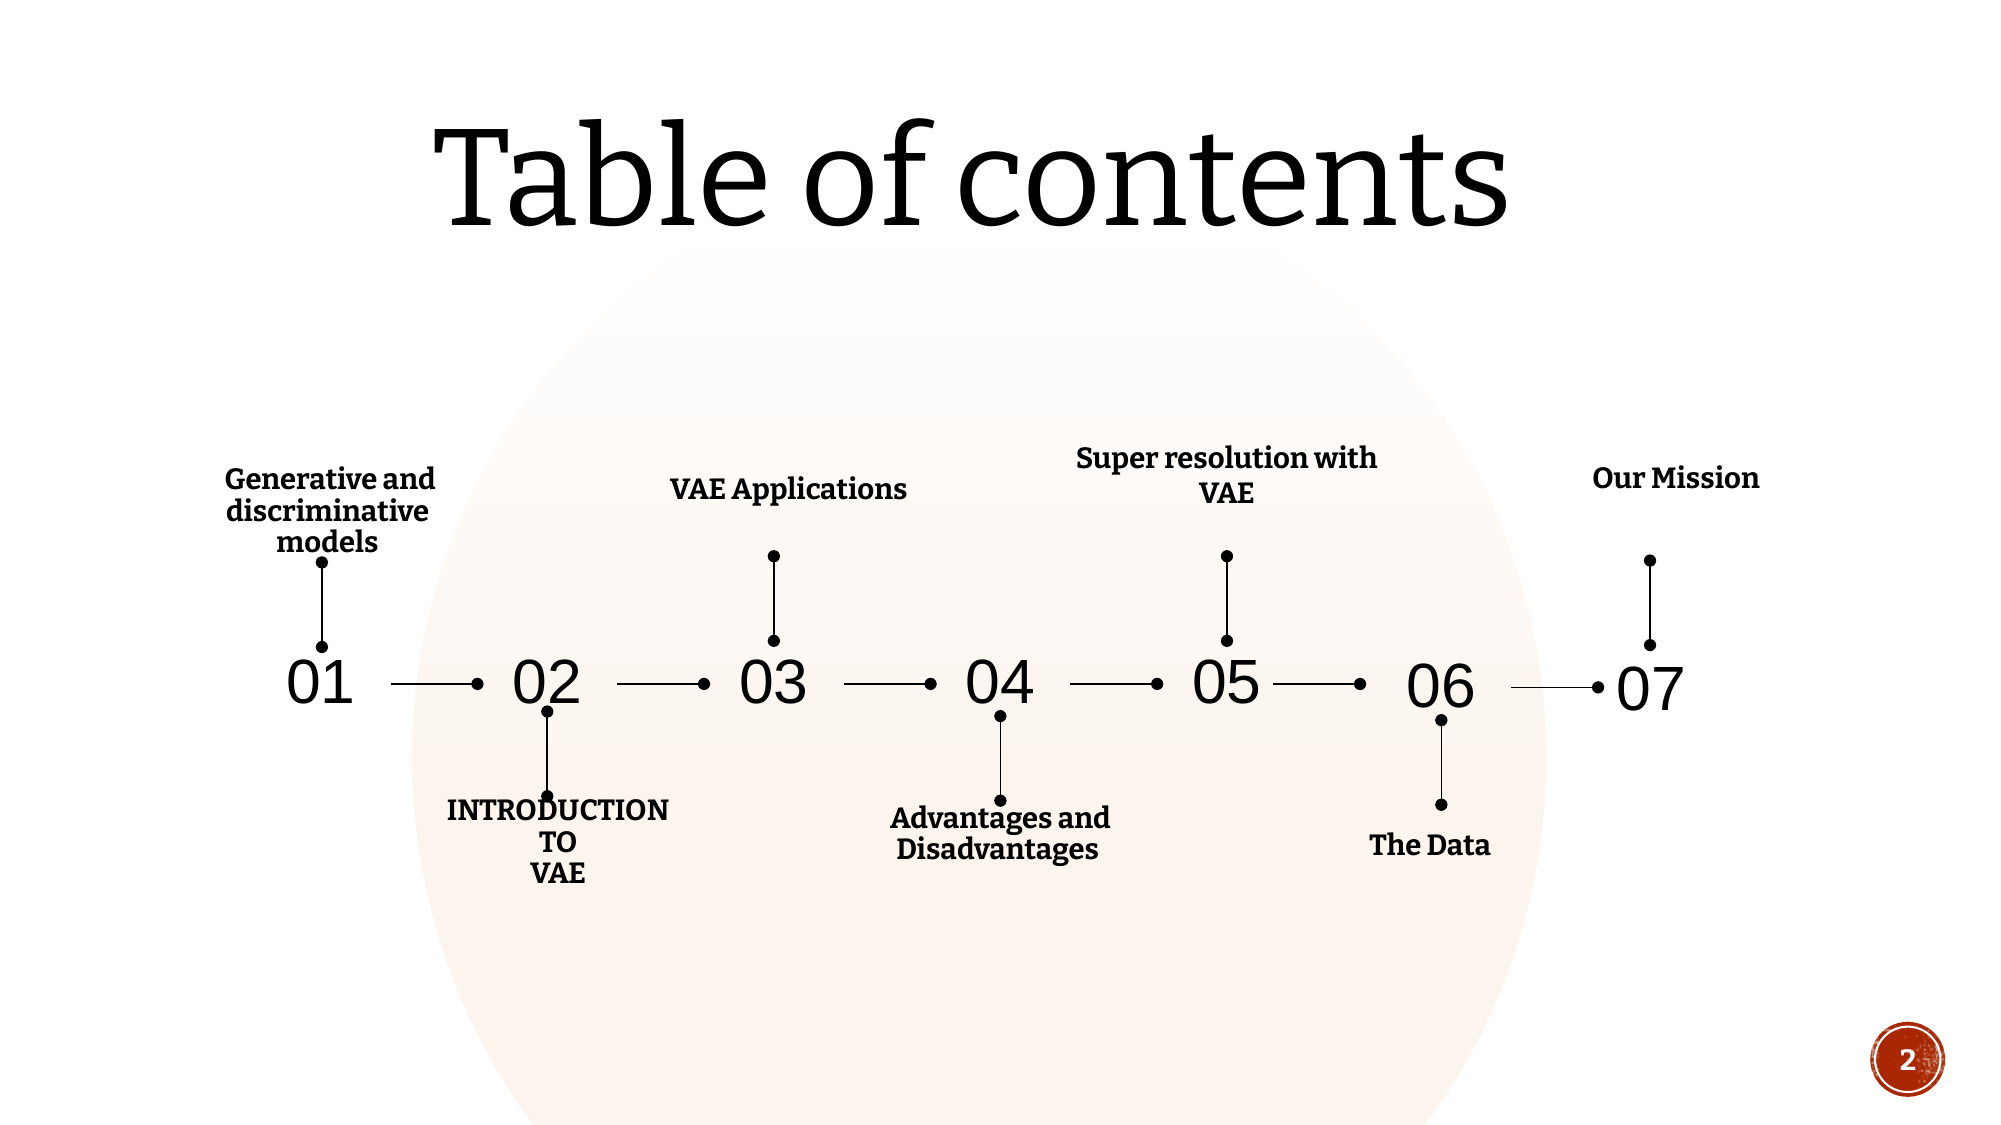

Table of contents

Super resolution with VAE
Our Mission
VAE Applications

Generative and discriminative
models
02
01
03
04
05
06
07
Advantages and Disadvantages
The Data
INTRODUCTION
TO
VAE
2